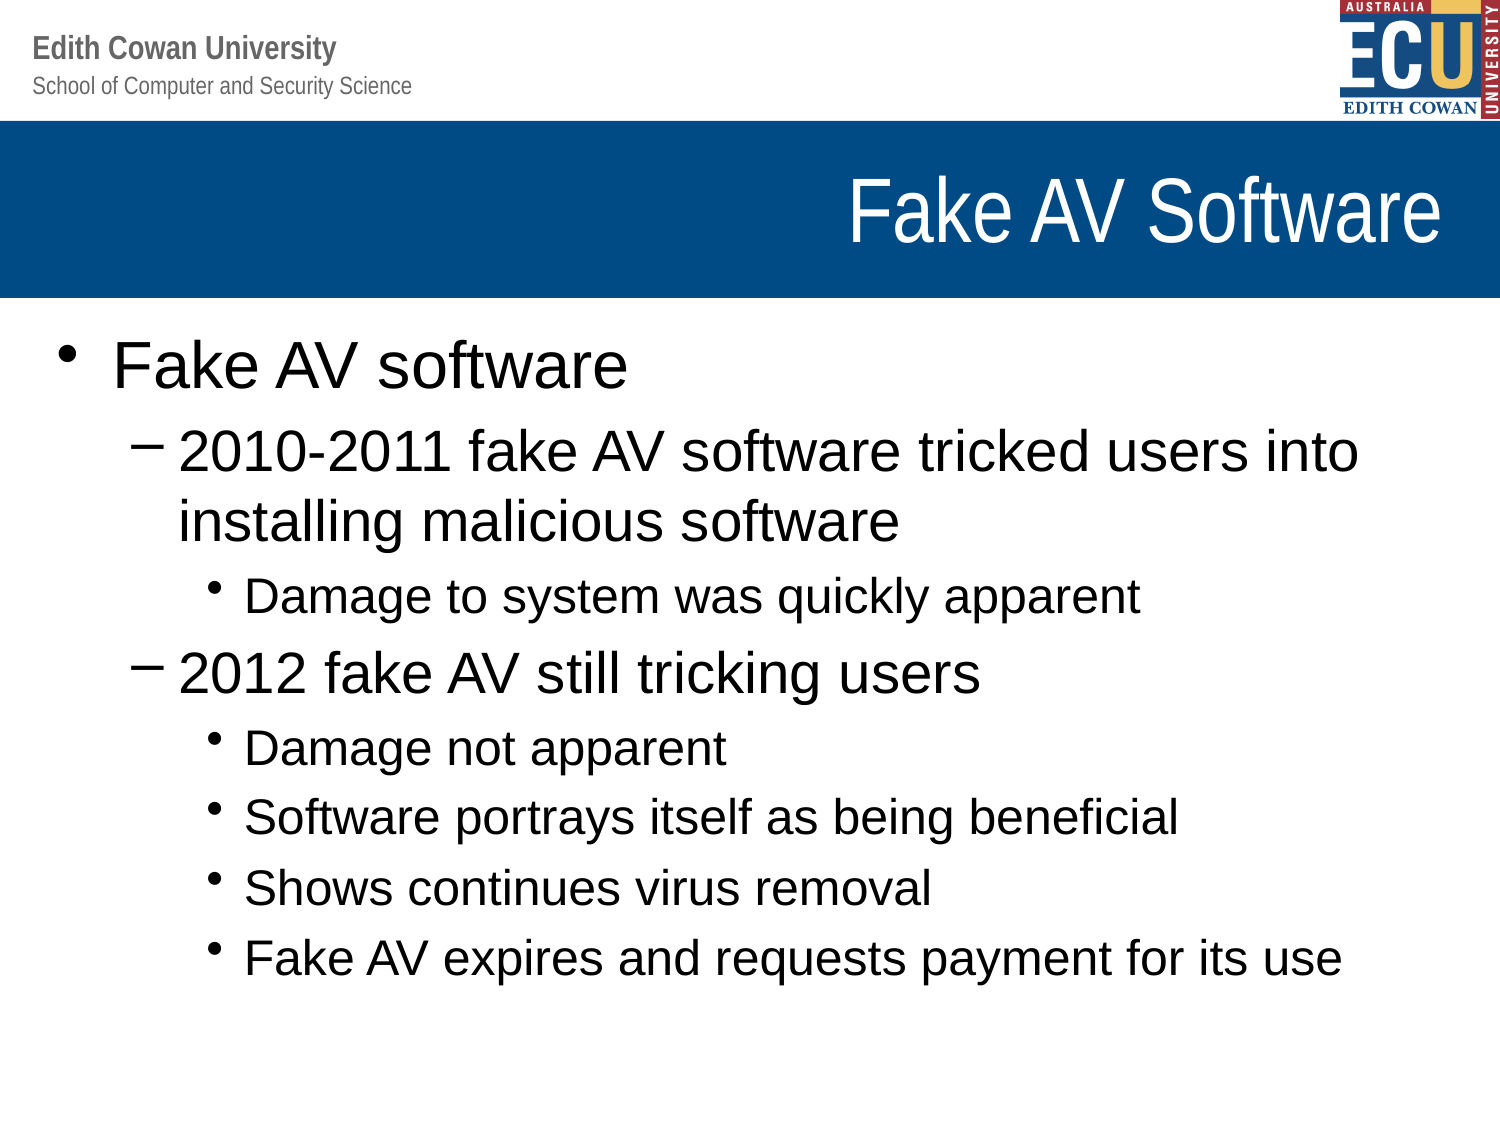

# Fake AV Software
Fake AV software
2010-2011 fake AV software tricked users into installing malicious software
Damage to system was quickly apparent
2012 fake AV still tricking users
Damage not apparent
Software portrays itself as being beneficial
Shows continues virus removal
Fake AV expires and requests payment for its use